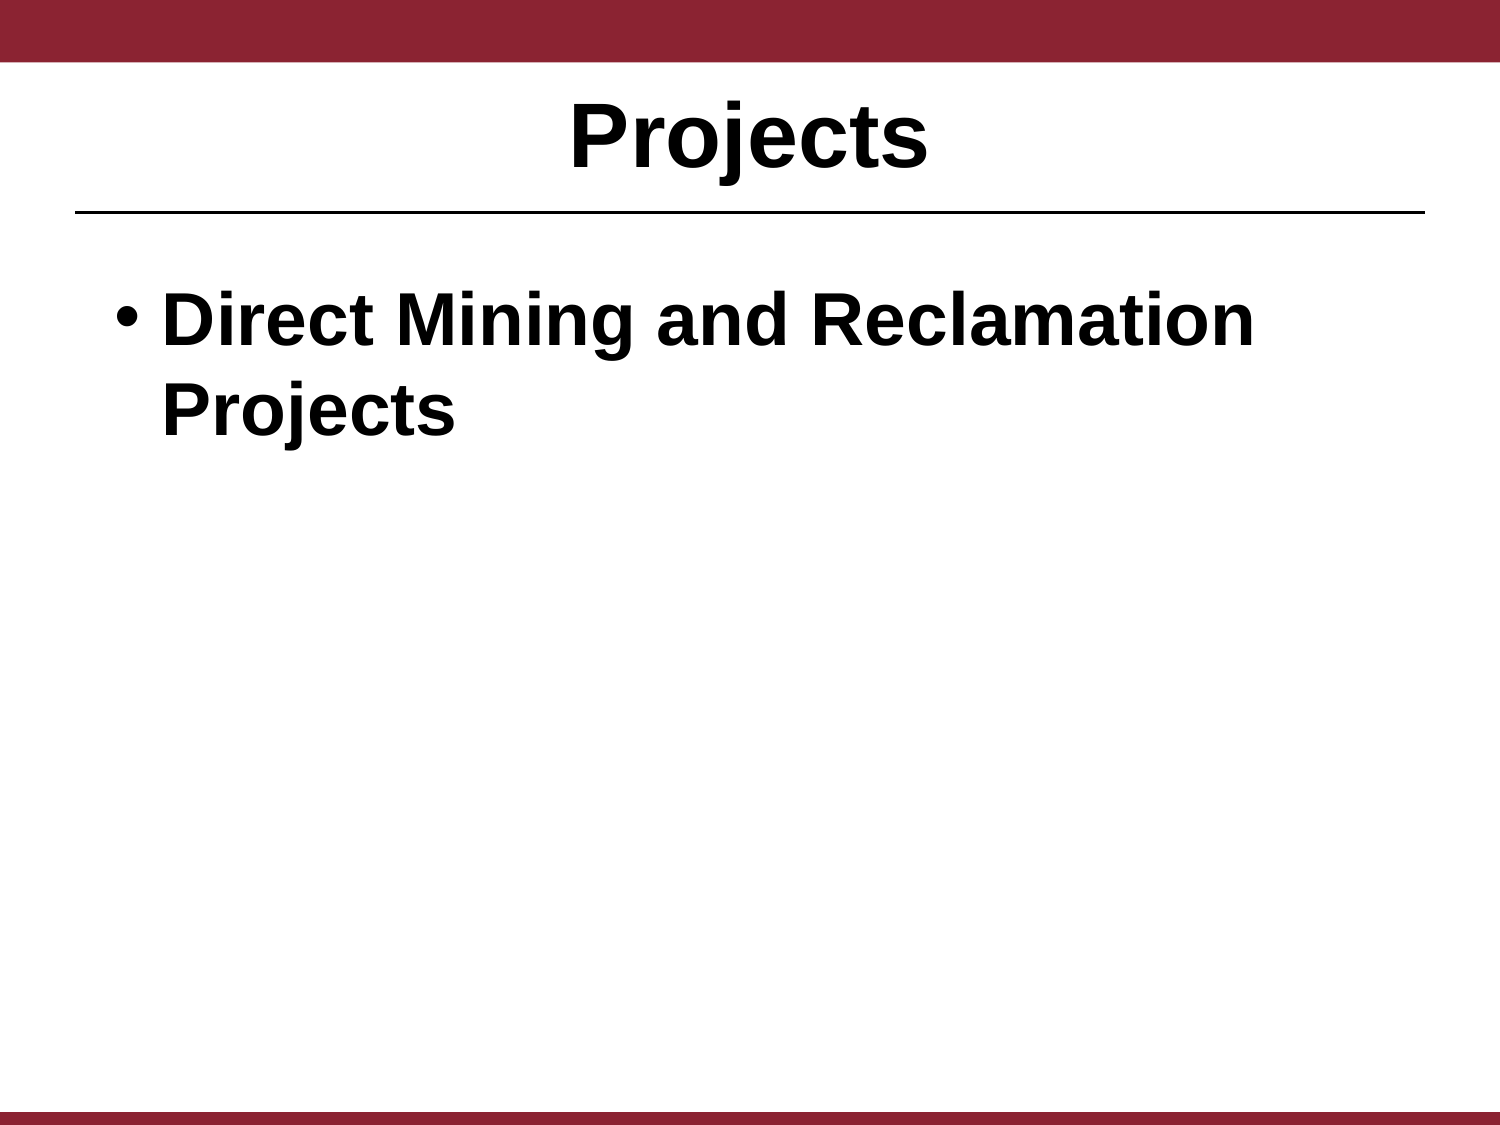

# Projects
Direct Mining and Reclamation Projects